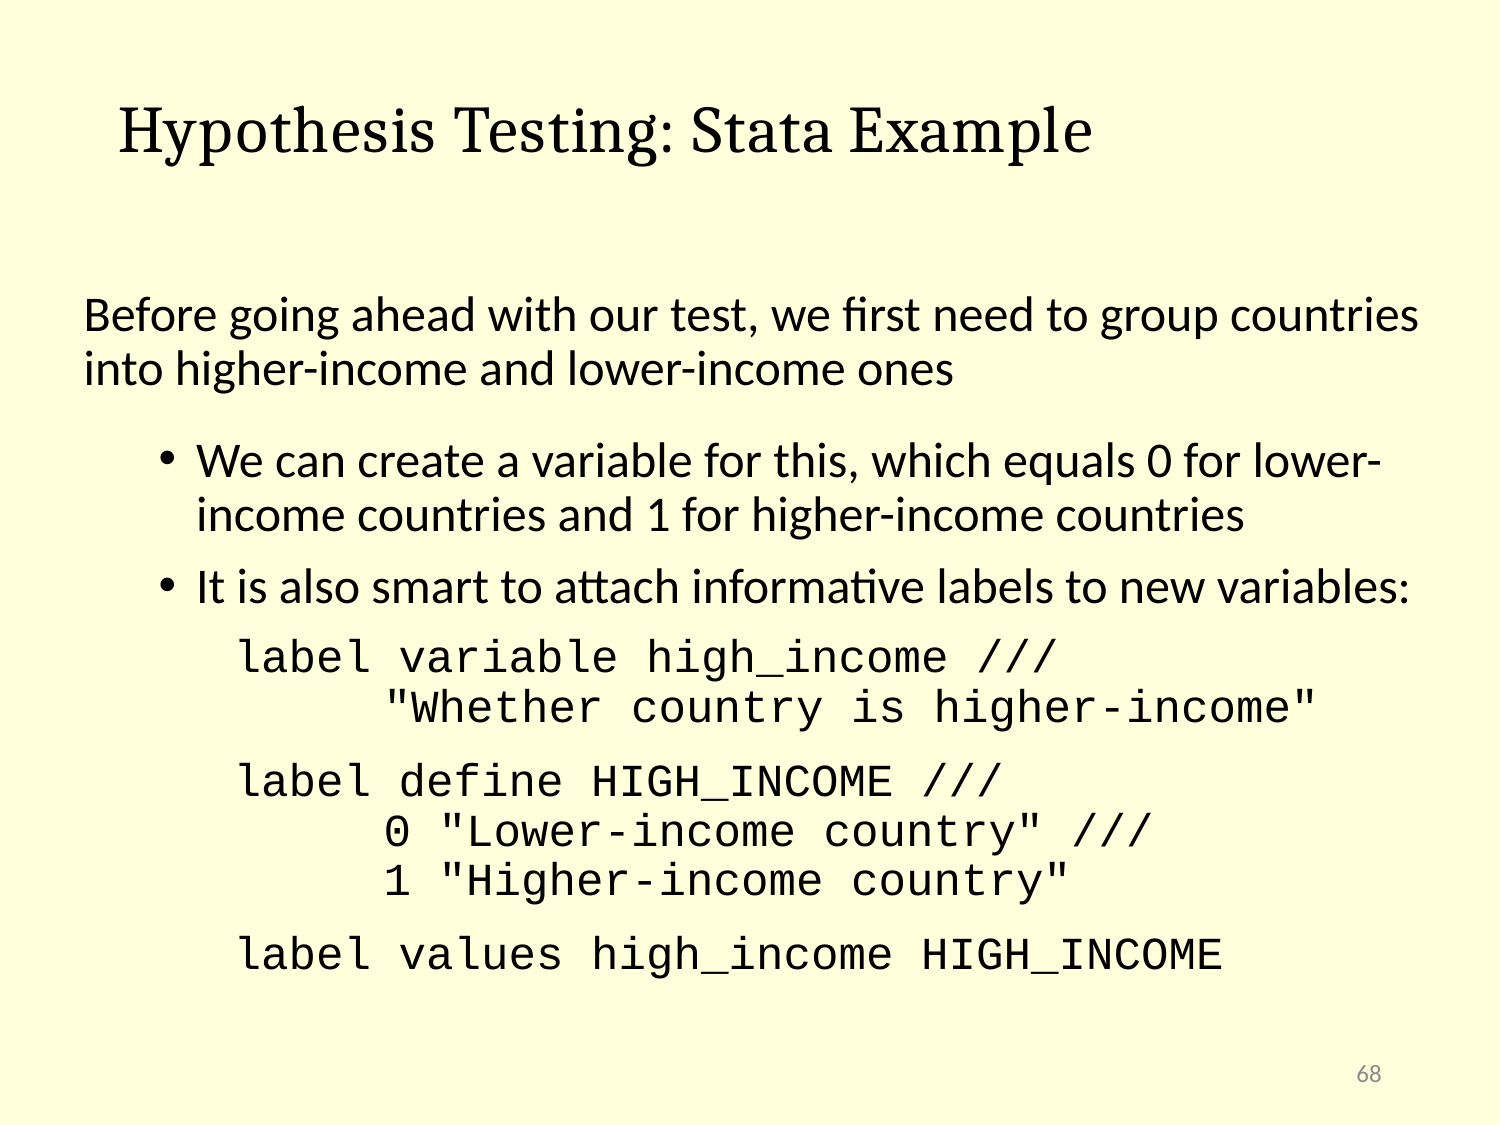

# Hypothesis Testing: Stata Example

Before going ahead with our test, we first need to group countries into higher-income and lower-income ones
We can create a variable for this, which equals 0 for lower-income countries and 1 for higher-income countries
It is also smart to attach informative labels to new variables:
	label variable high_income ///
		"Whether country is higher-income"
	label define HIGH_INCOME ///
		0 "Lower-income country" ///
		1 "Higher-income country"
	label values high_income HIGH_INCOME

68